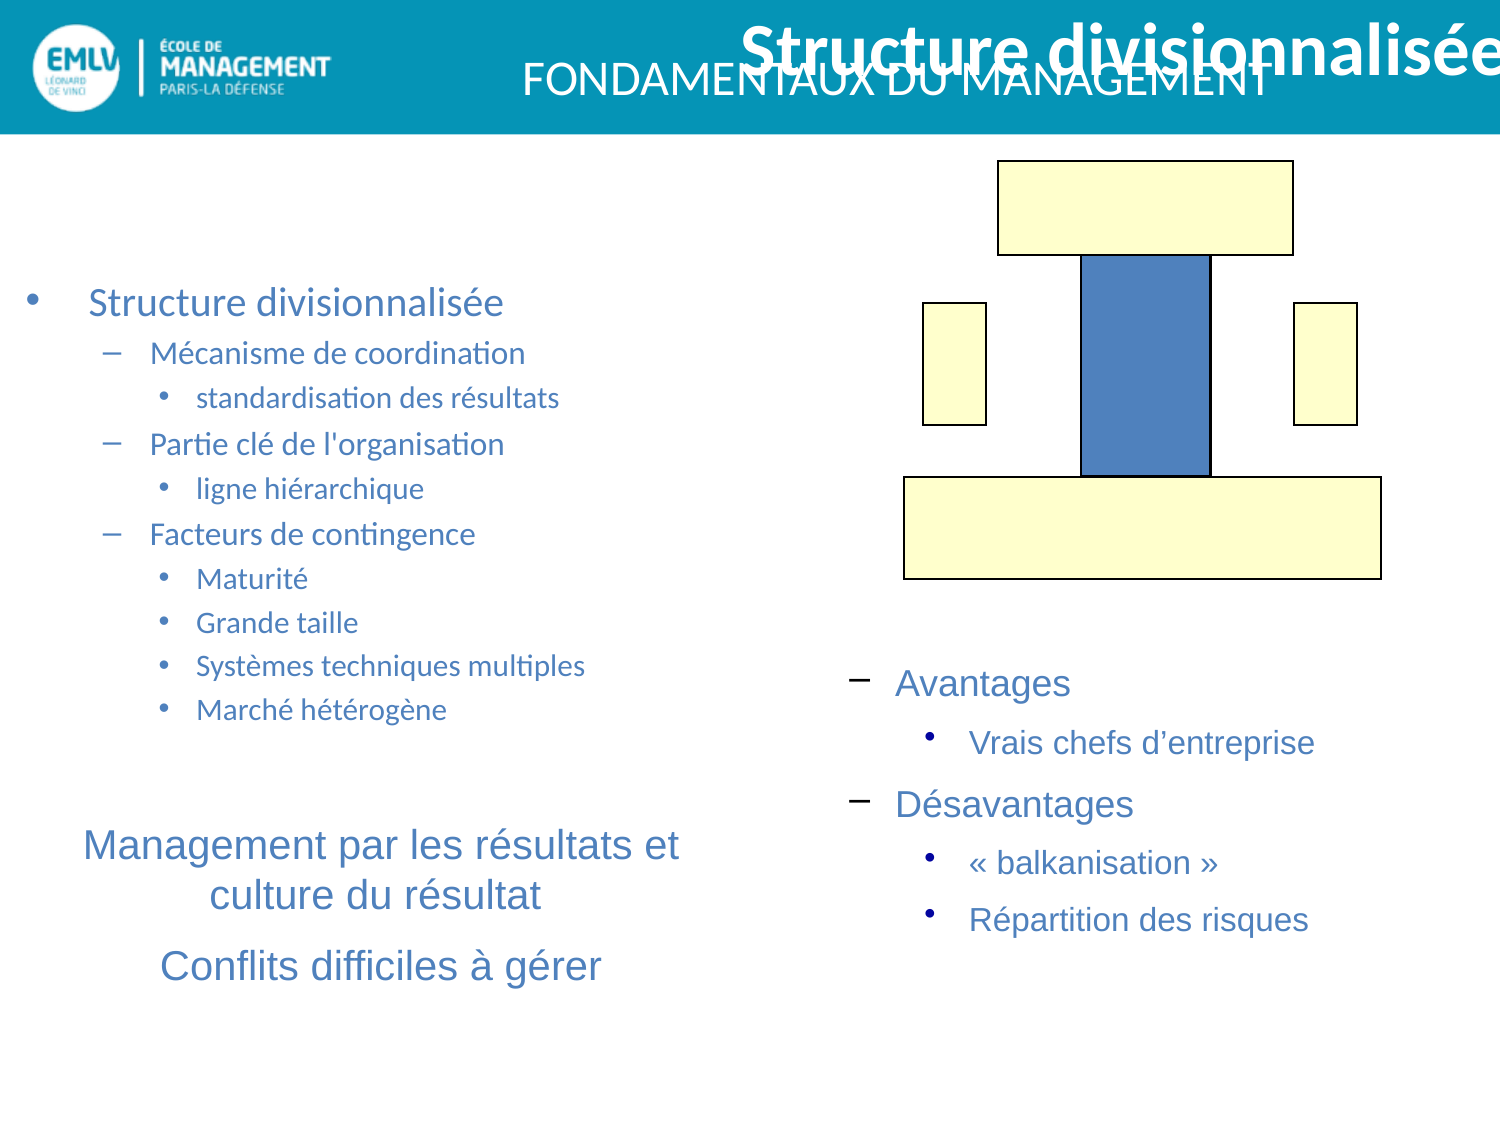

Structure divisionnalisée

Structure divisionnalisée
Mécanisme de coordination
standardisation des résultats
Partie clé de l'organisation
ligne hiérarchique
Facteurs de contingence
Maturité
Grande taille
Systèmes techniques multiples
Marché hétérogène

 Avantages
 Vrais chefs d’entreprise
 Désavantages
 « balkanisation »
 Répartition des risques
Management par les résultats et culture du résultat
Conflits difficiles à gérer